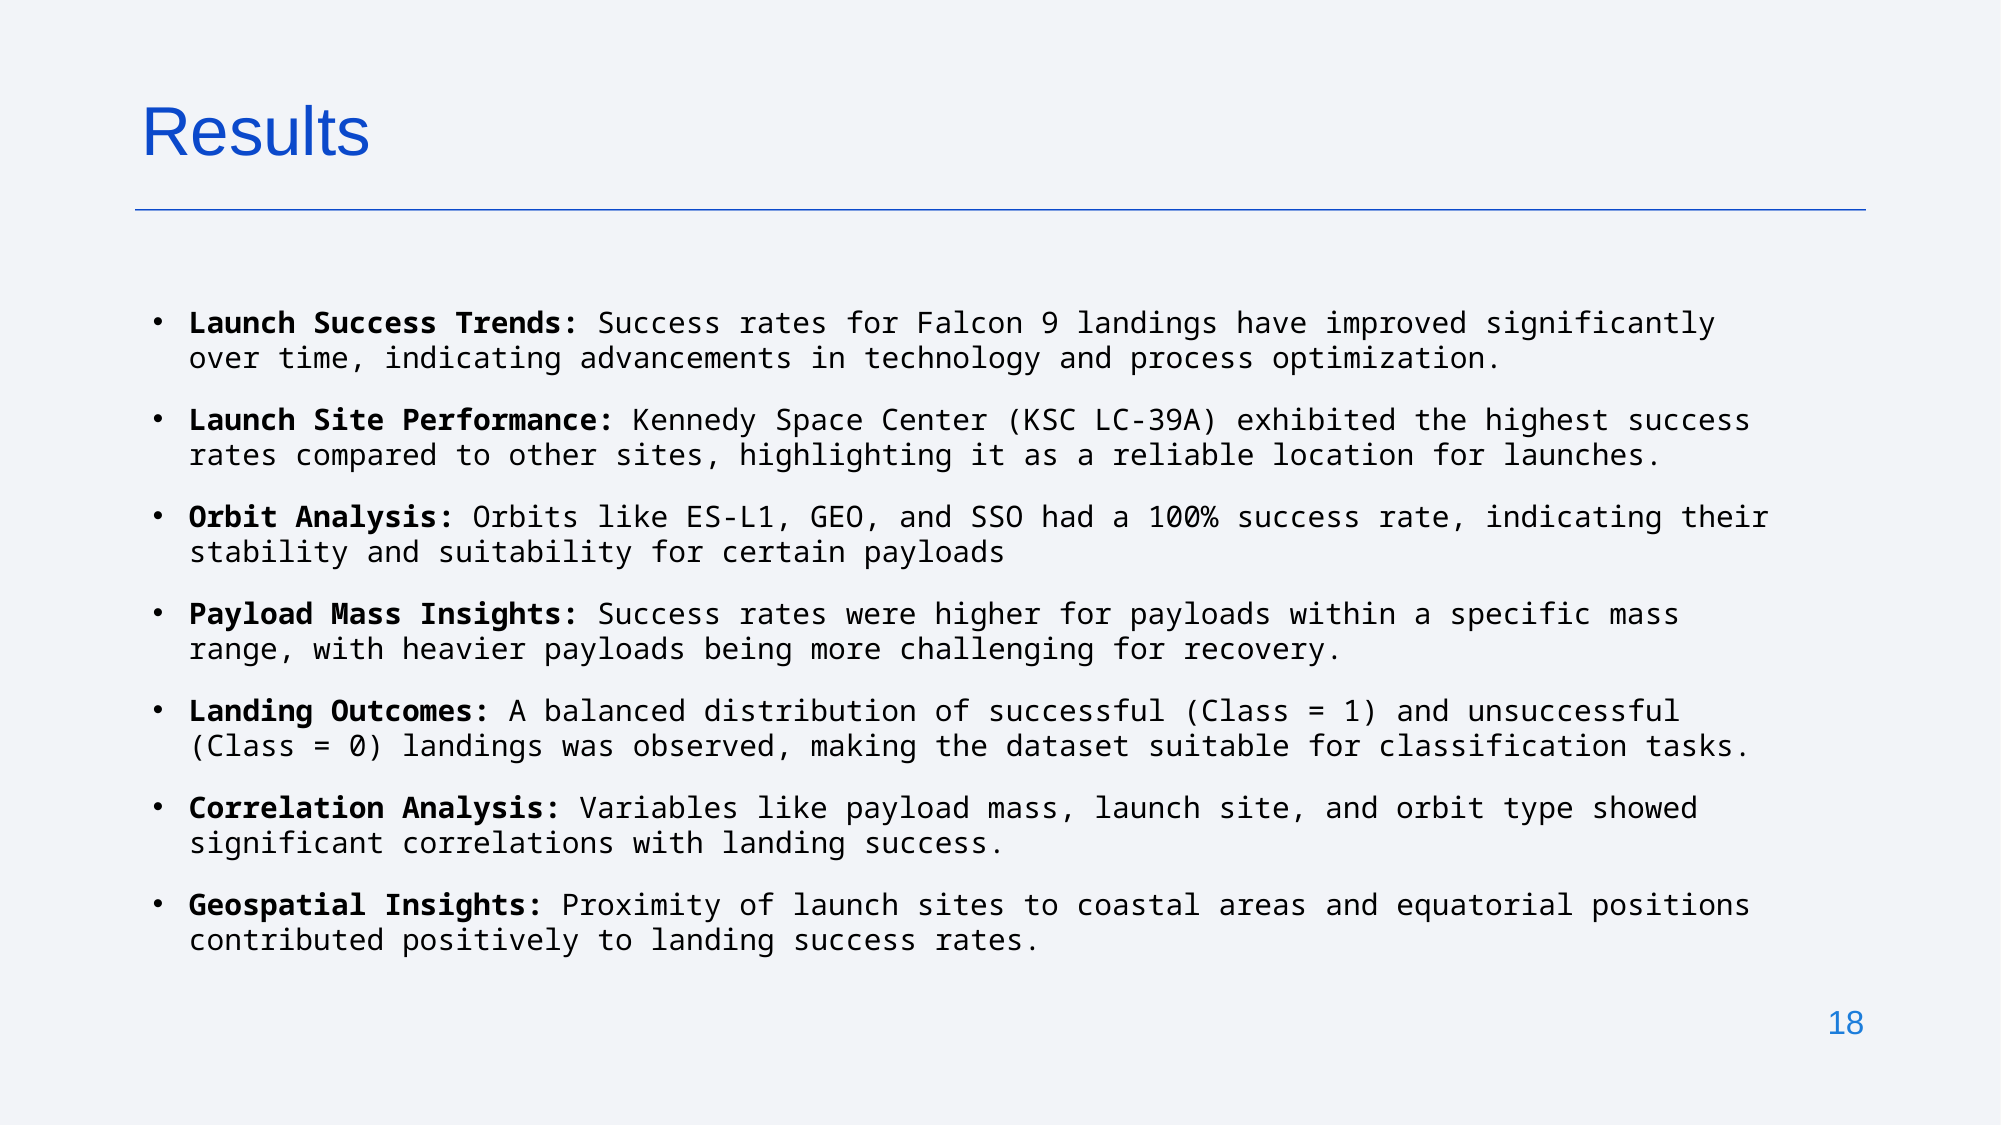

Results
Launch Success Trends: Success rates for Falcon 9 landings have improved significantly over time, indicating advancements in technology and process optimization.
Launch Site Performance: Kennedy Space Center (KSC LC-39A) exhibited the highest success rates compared to other sites, highlighting it as a reliable location for launches.
Orbit Analysis: Orbits like ES-L1, GEO, and SSO had a 100% success rate, indicating their stability and suitability for certain payloads
Payload Mass Insights: Success rates were higher for payloads within a specific mass range, with heavier payloads being more challenging for recovery.
Landing Outcomes: A balanced distribution of successful (Class = 1) and unsuccessful (Class = 0) landings was observed, making the dataset suitable for classification tasks.
Correlation Analysis: Variables like payload mass, launch site, and orbit type showed significant correlations with landing success.
Geospatial Insights: Proximity of launch sites to coastal areas and equatorial positions contributed positively to landing success rates.

18